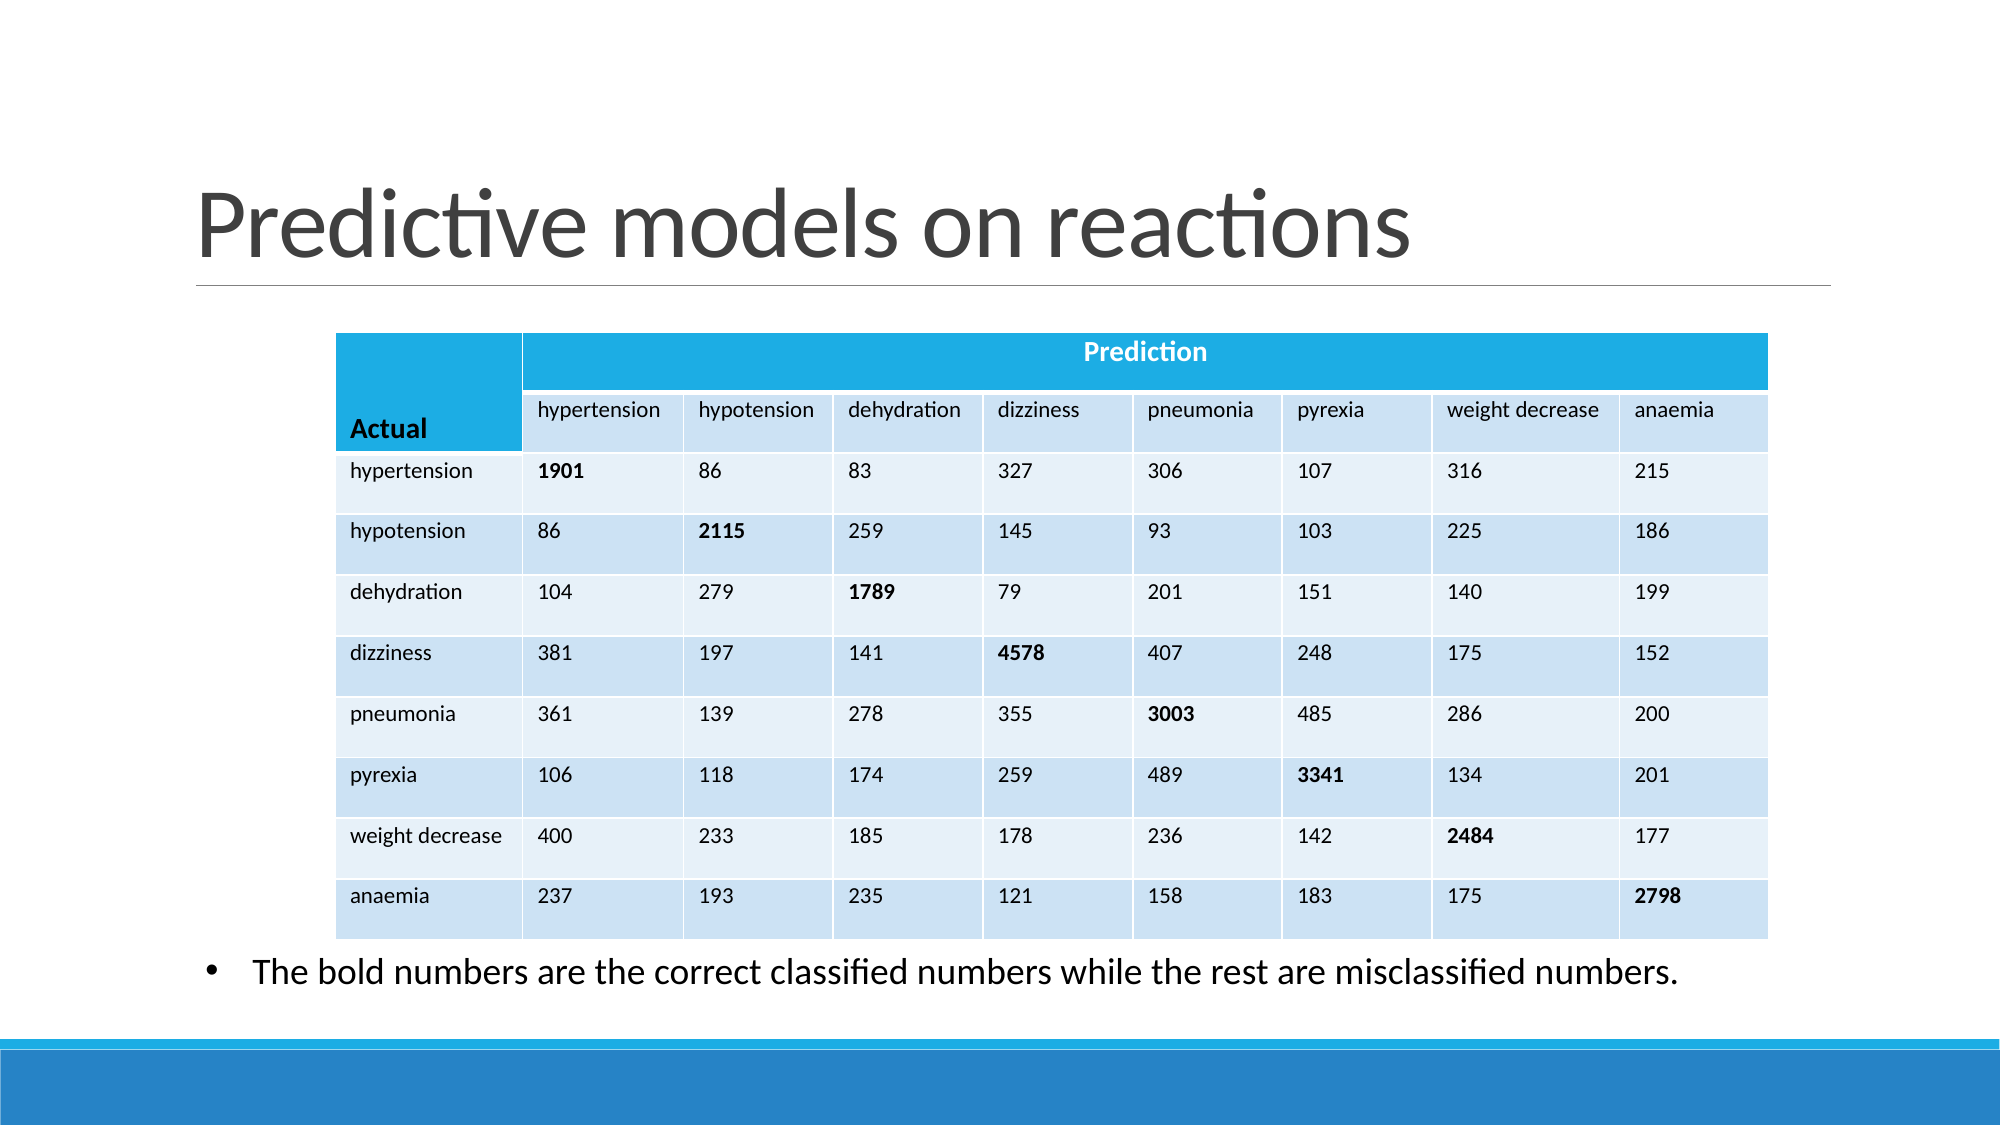

# Predictive models on reactions

| Actual | Prediction |  |  |  |  |  |  |  |
| --- | --- | --- | --- | --- | --- | --- | --- | --- |
|  | hypertension | hypotension | dehydration | dizziness | pneumonia | pyrexia | weight decrease | anaemia |
| hypertension | 1901 | 86 | 83 | 327 | 306 | 107 | 316 | 215 |
| hypotension | 86 | 2115 | 259 | 145 | 93 | 103 | 225 | 186 |
| dehydration | 104 | 279 | 1789 | 79 | 201 | 151 | 140 | 199 |
| dizziness | 381 | 197 | 141 | 4578 | 407 | 248 | 175 | 152 |
| pneumonia | 361 | 139 | 278 | 355 | 3003 | 485 | 286 | 200 |
| pyrexia | 106 | 118 | 174 | 259 | 489 | 3341 | 134 | 201 |
| weight decrease | 400 | 233 | 185 | 178 | 236 | 142 | 2484 | 177 |
| anaemia | 237 | 193 | 235 | 121 | 158 | 183 | 175 | 2798 |
The bold numbers are the correct classified numbers while the rest are misclassified numbers.